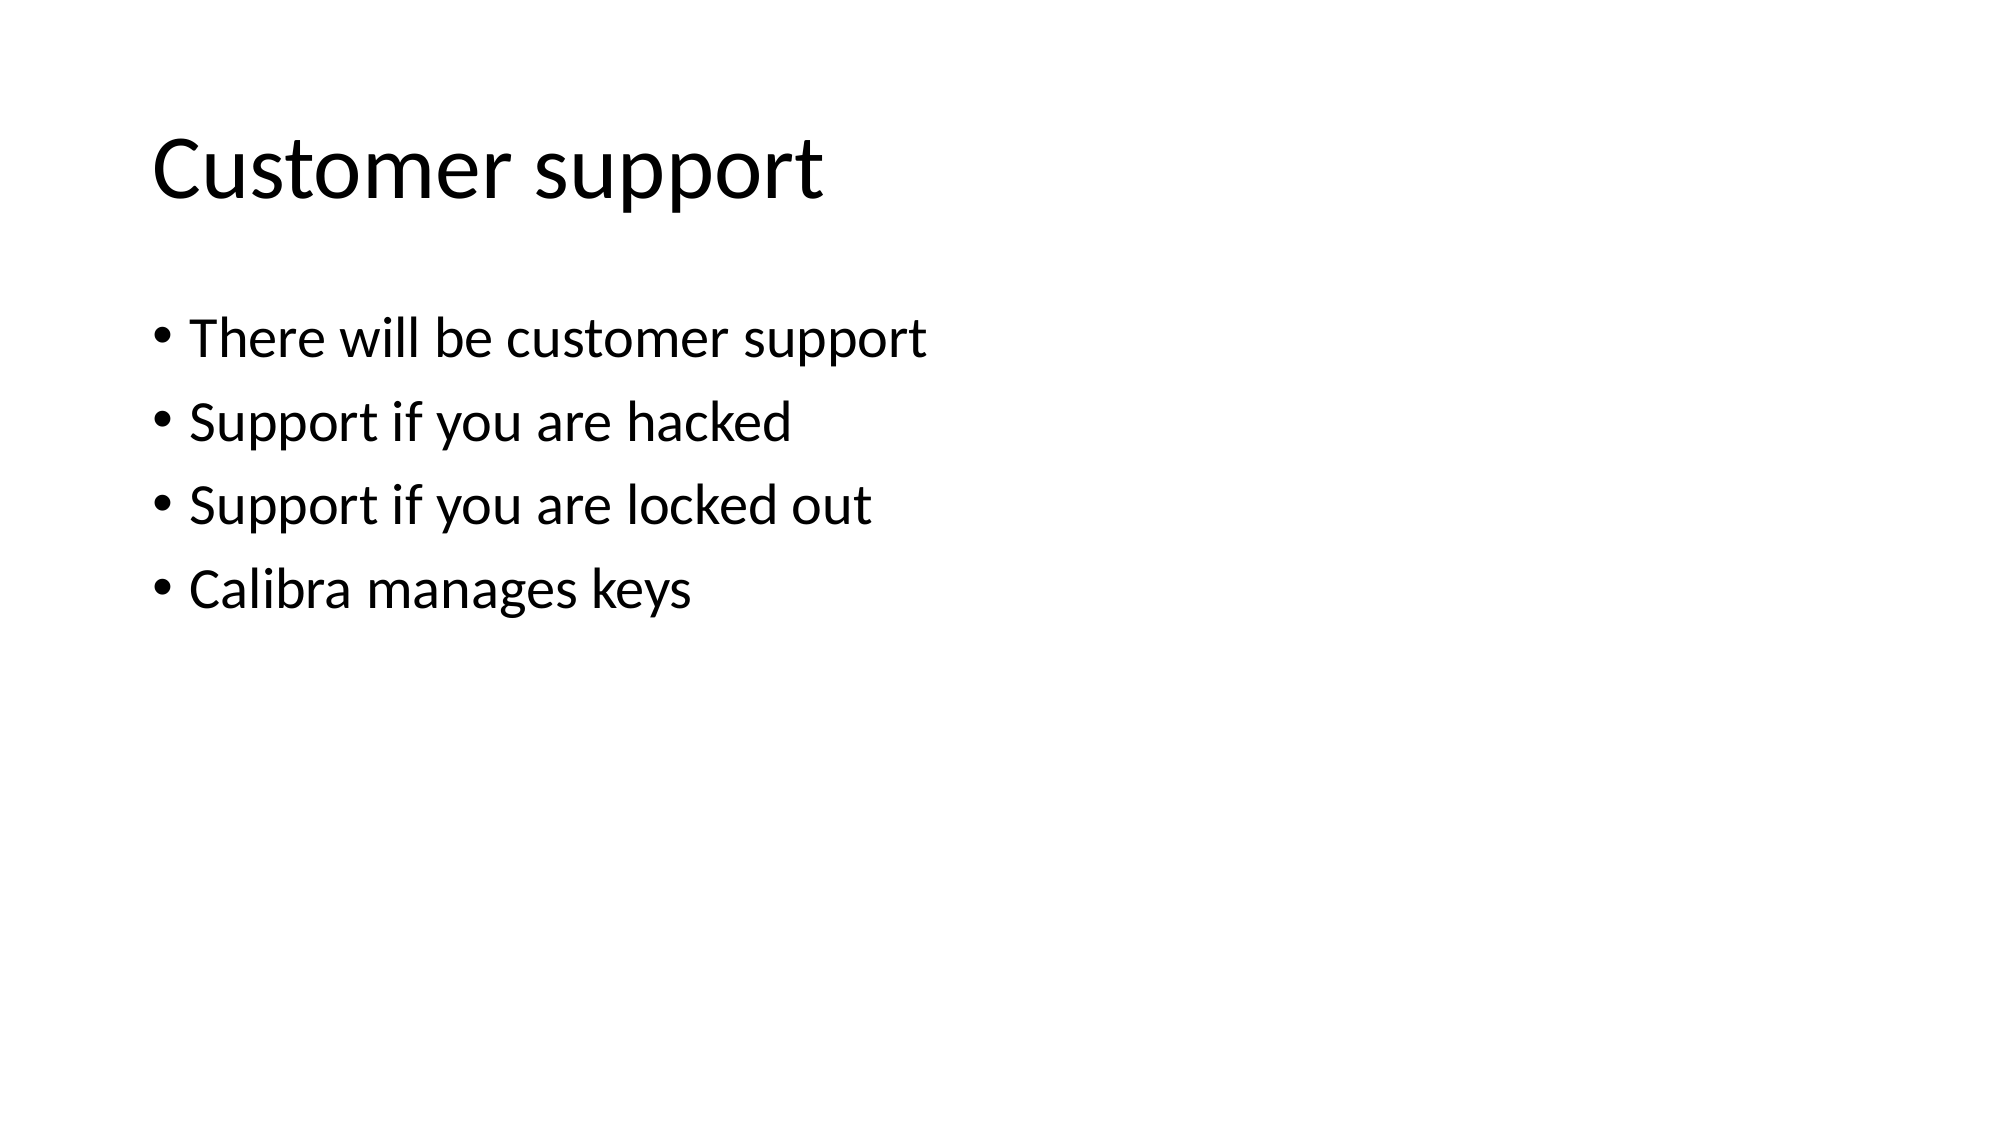

# Customer support
There will be customer support
Support if you are hacked
Support if you are locked out
Calibra manages keys